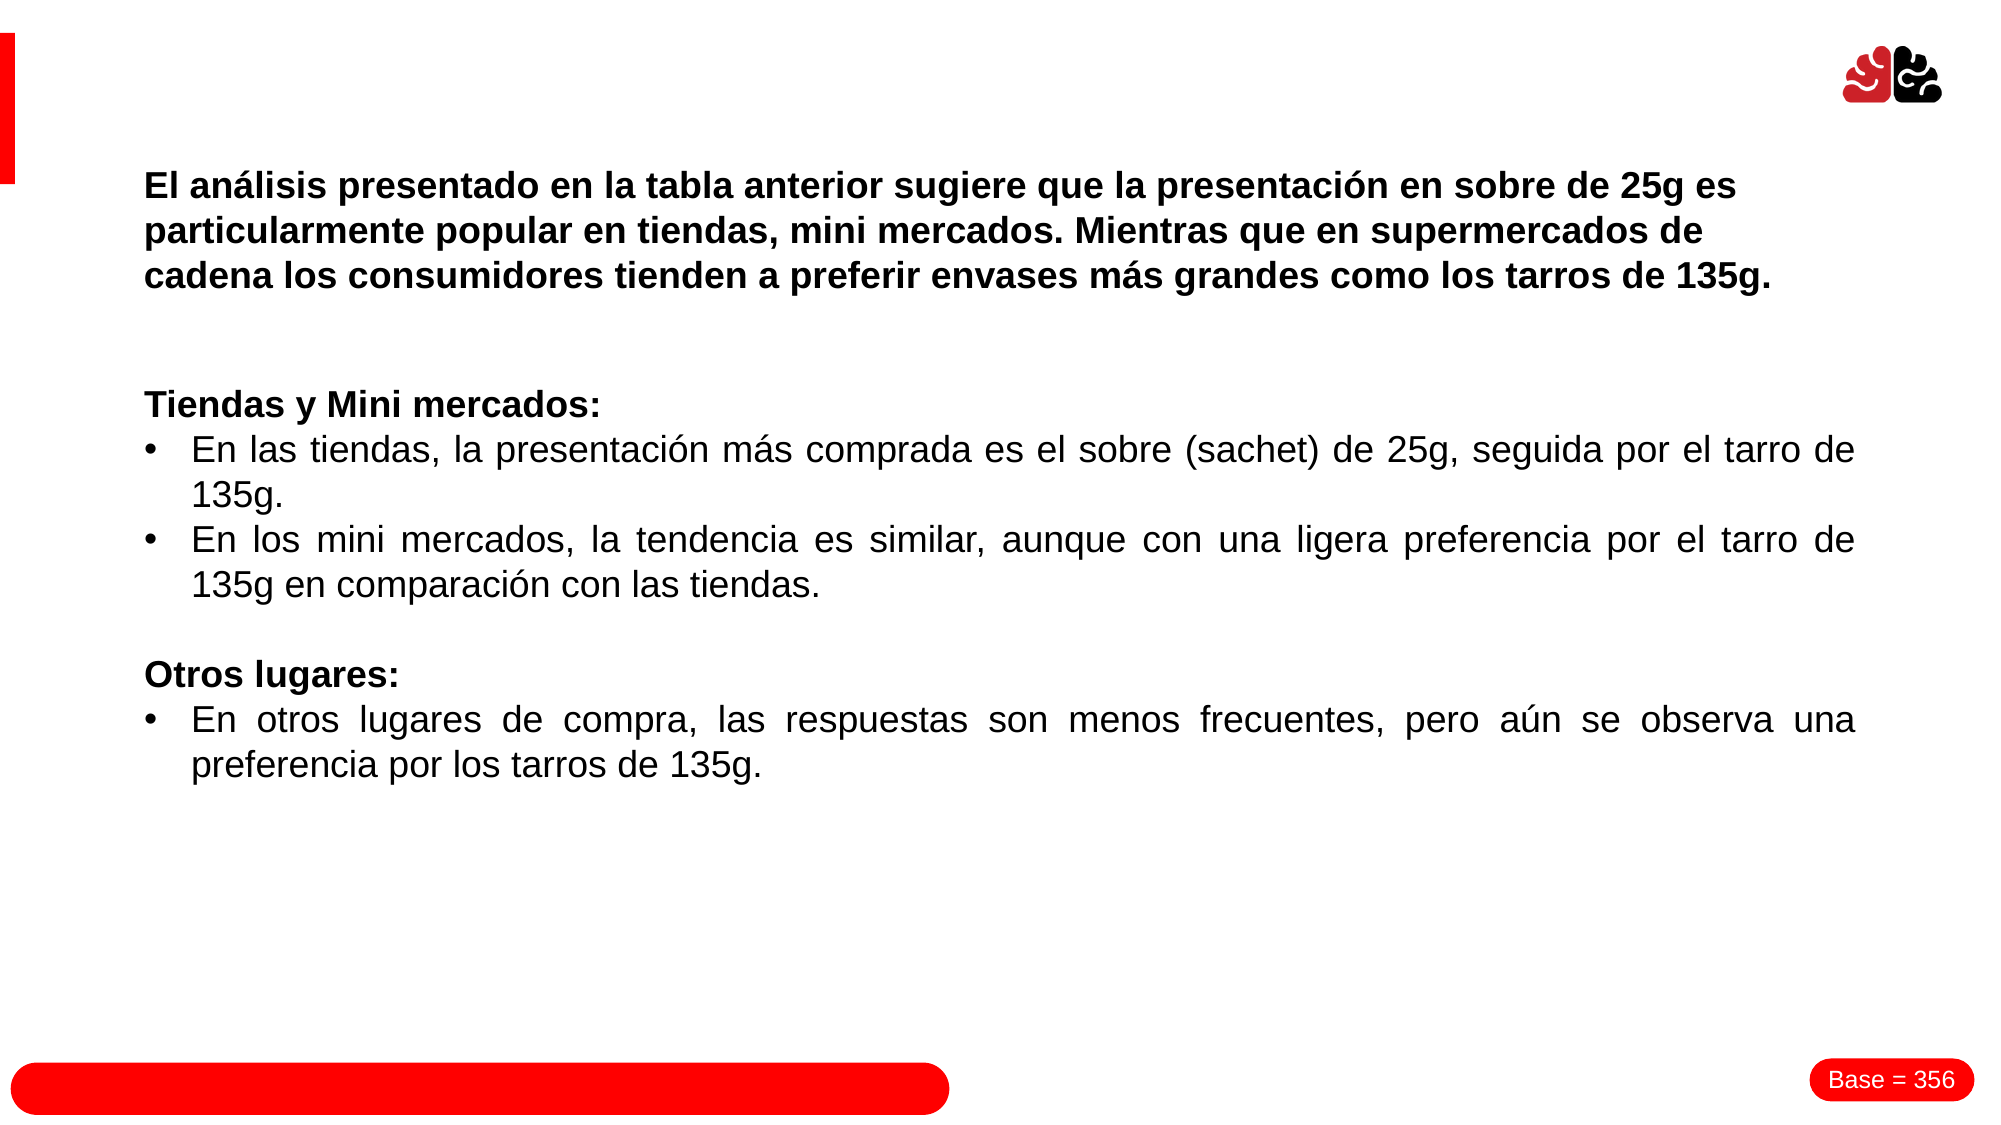

El análisis presentado en la tabla anterior sugiere que la presentación en sobre de 25g es particularmente popular en tiendas, mini mercados. Mientras que en supermercados de cadena los consumidores tienden a preferir envases más grandes como los tarros de 135g.
Tiendas y Mini mercados:
En las tiendas, la presentación más comprada es el sobre (sachet) de 25g, seguida por el tarro de 135g.
En los mini mercados, la tendencia es similar, aunque con una ligera preferencia por el tarro de 135g en comparación con las tiendas.

Otros lugares:
En otros lugares de compra, las respuestas son menos frecuentes, pero aún se observa una preferencia por los tarros de 135g.
Base = 356